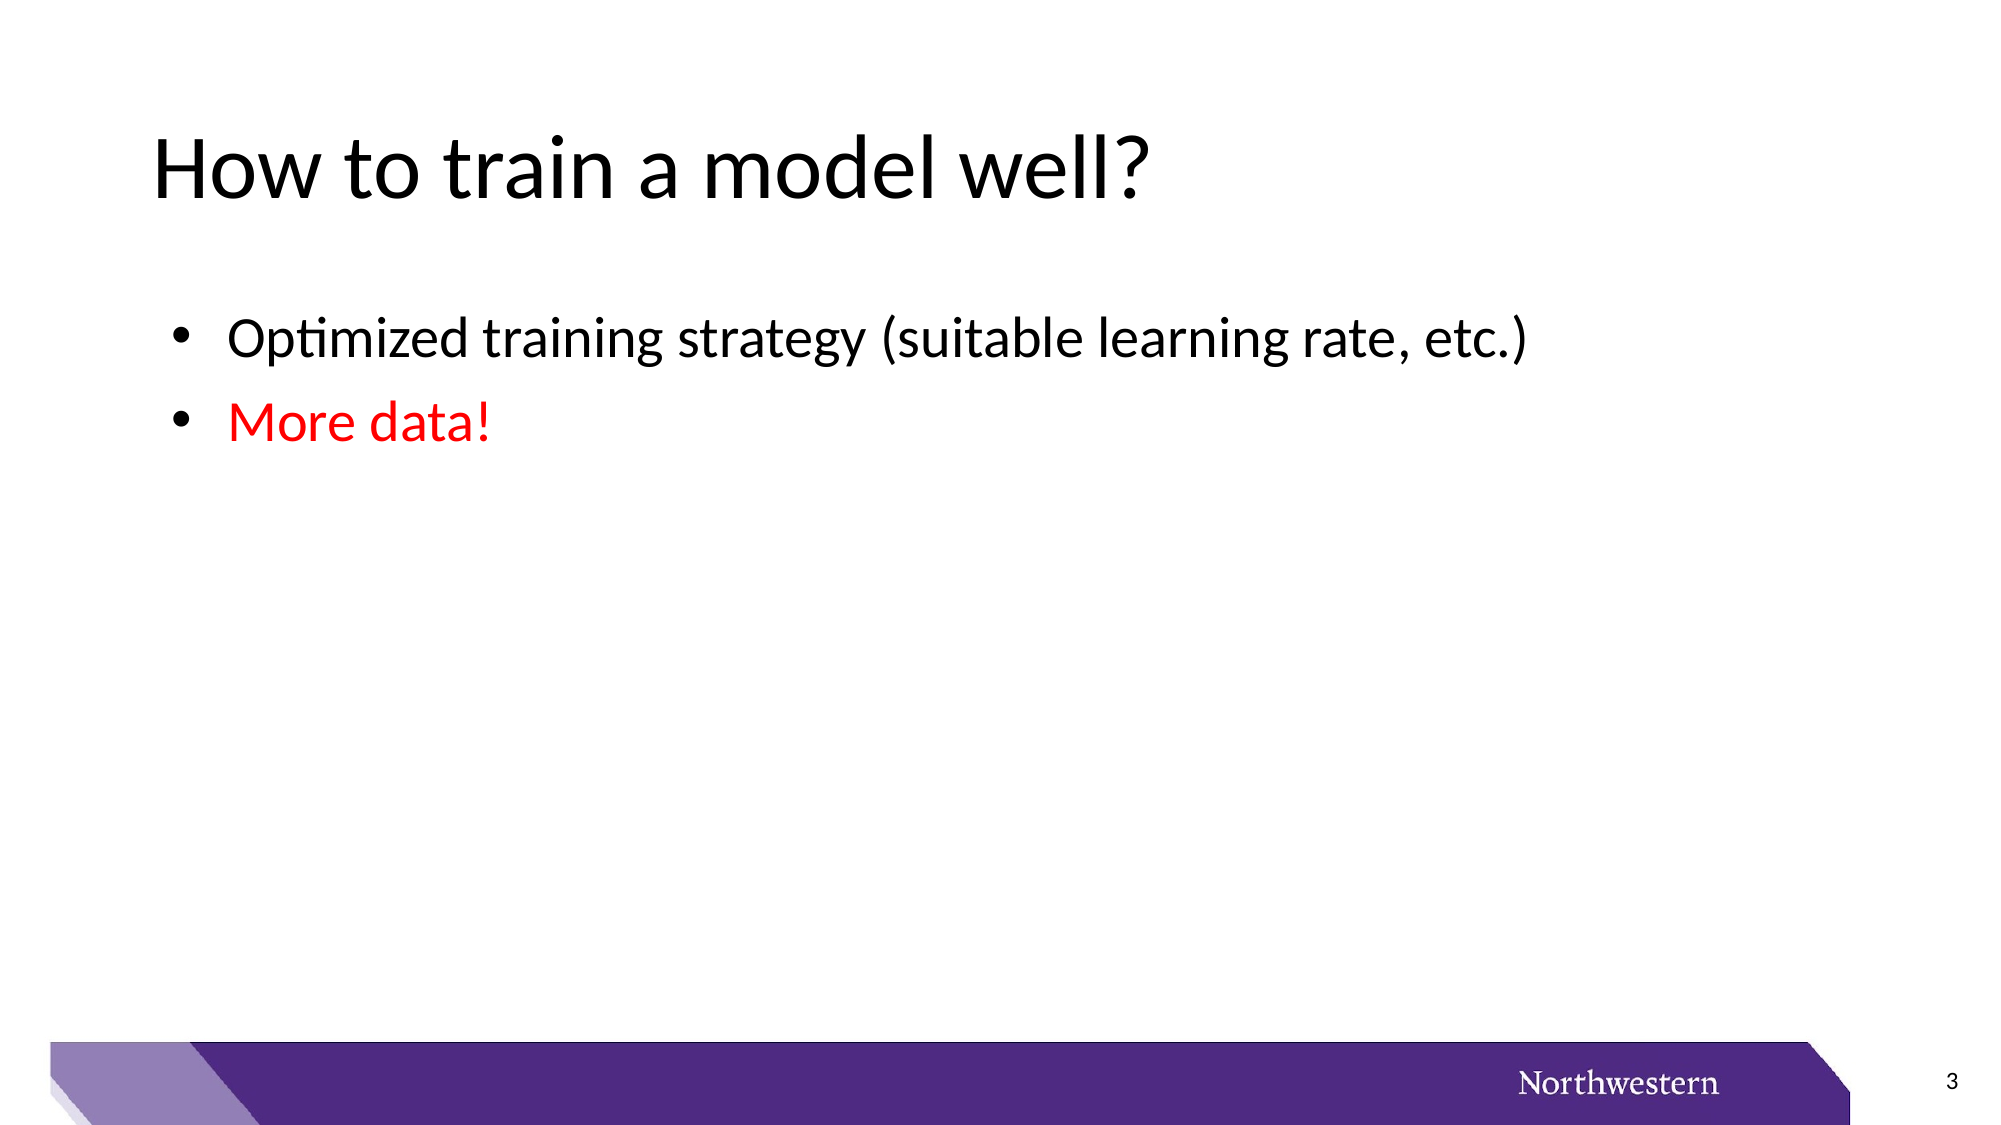

# How to train a model well?
Optimized training strategy (suitable learning rate, etc.)
More data!
3